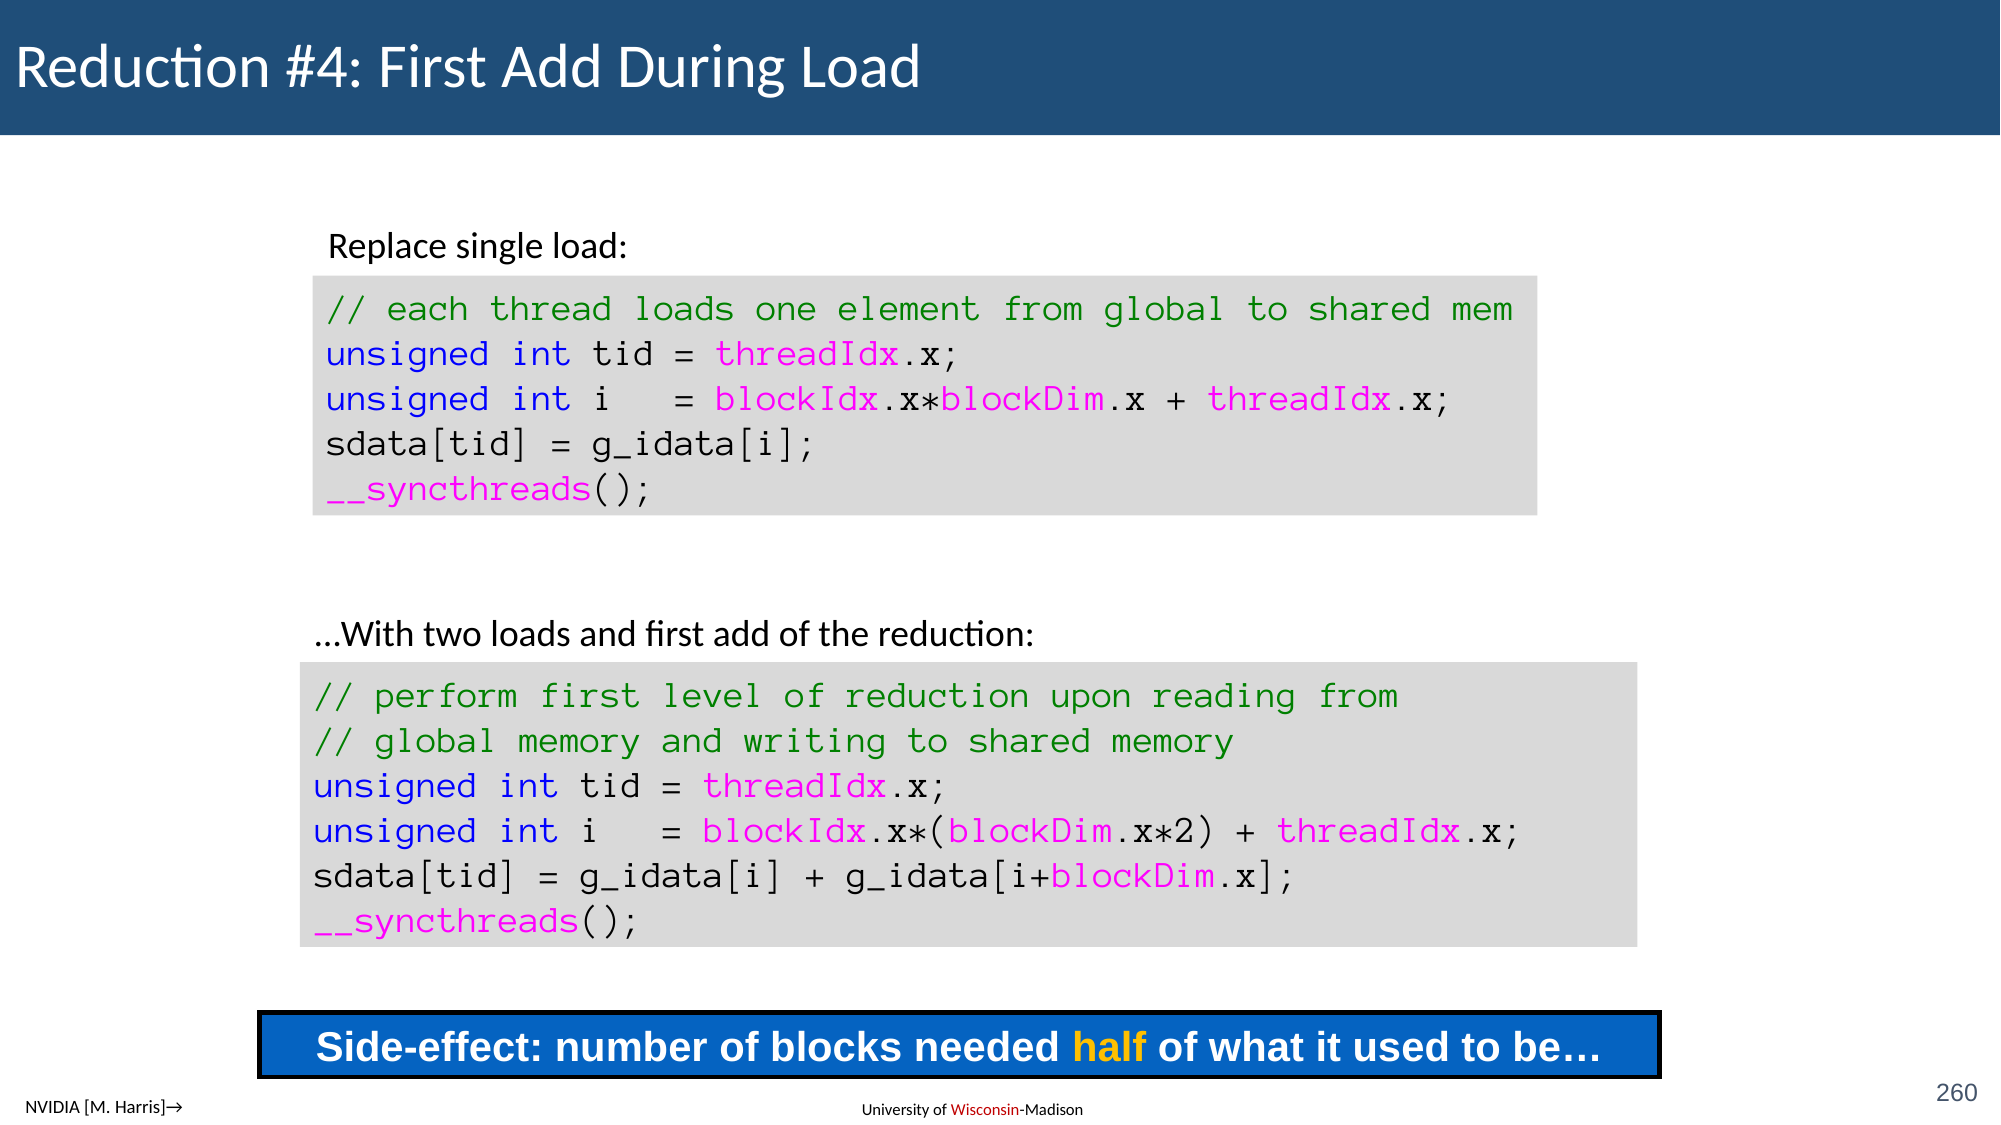

# Reduction #4: First Add During Load
Replace single load:
// each thread loads one element from global to shared mem
unsigned int tid = threadIdx.x;
unsigned int i   = blockIdx.x*blockDim.x + threadIdx.x;
sdata[tid] = g_idata[i];
__syncthreads();
…With two loads and first add of the reduction:
// perform first level of reduction upon reading from
// global memory and writing to shared memory
unsigned int tid = threadIdx.x;
unsigned int i   = blockIdx.x*(blockDim.x*2) + threadIdx.x;
sdata[tid] = g_idata[i] + g_idata[i+blockDim.x];
__syncthreads();
Side-effect: number of blocks needed half of what it used to be…
260
NVIDIA [M. Harris]→